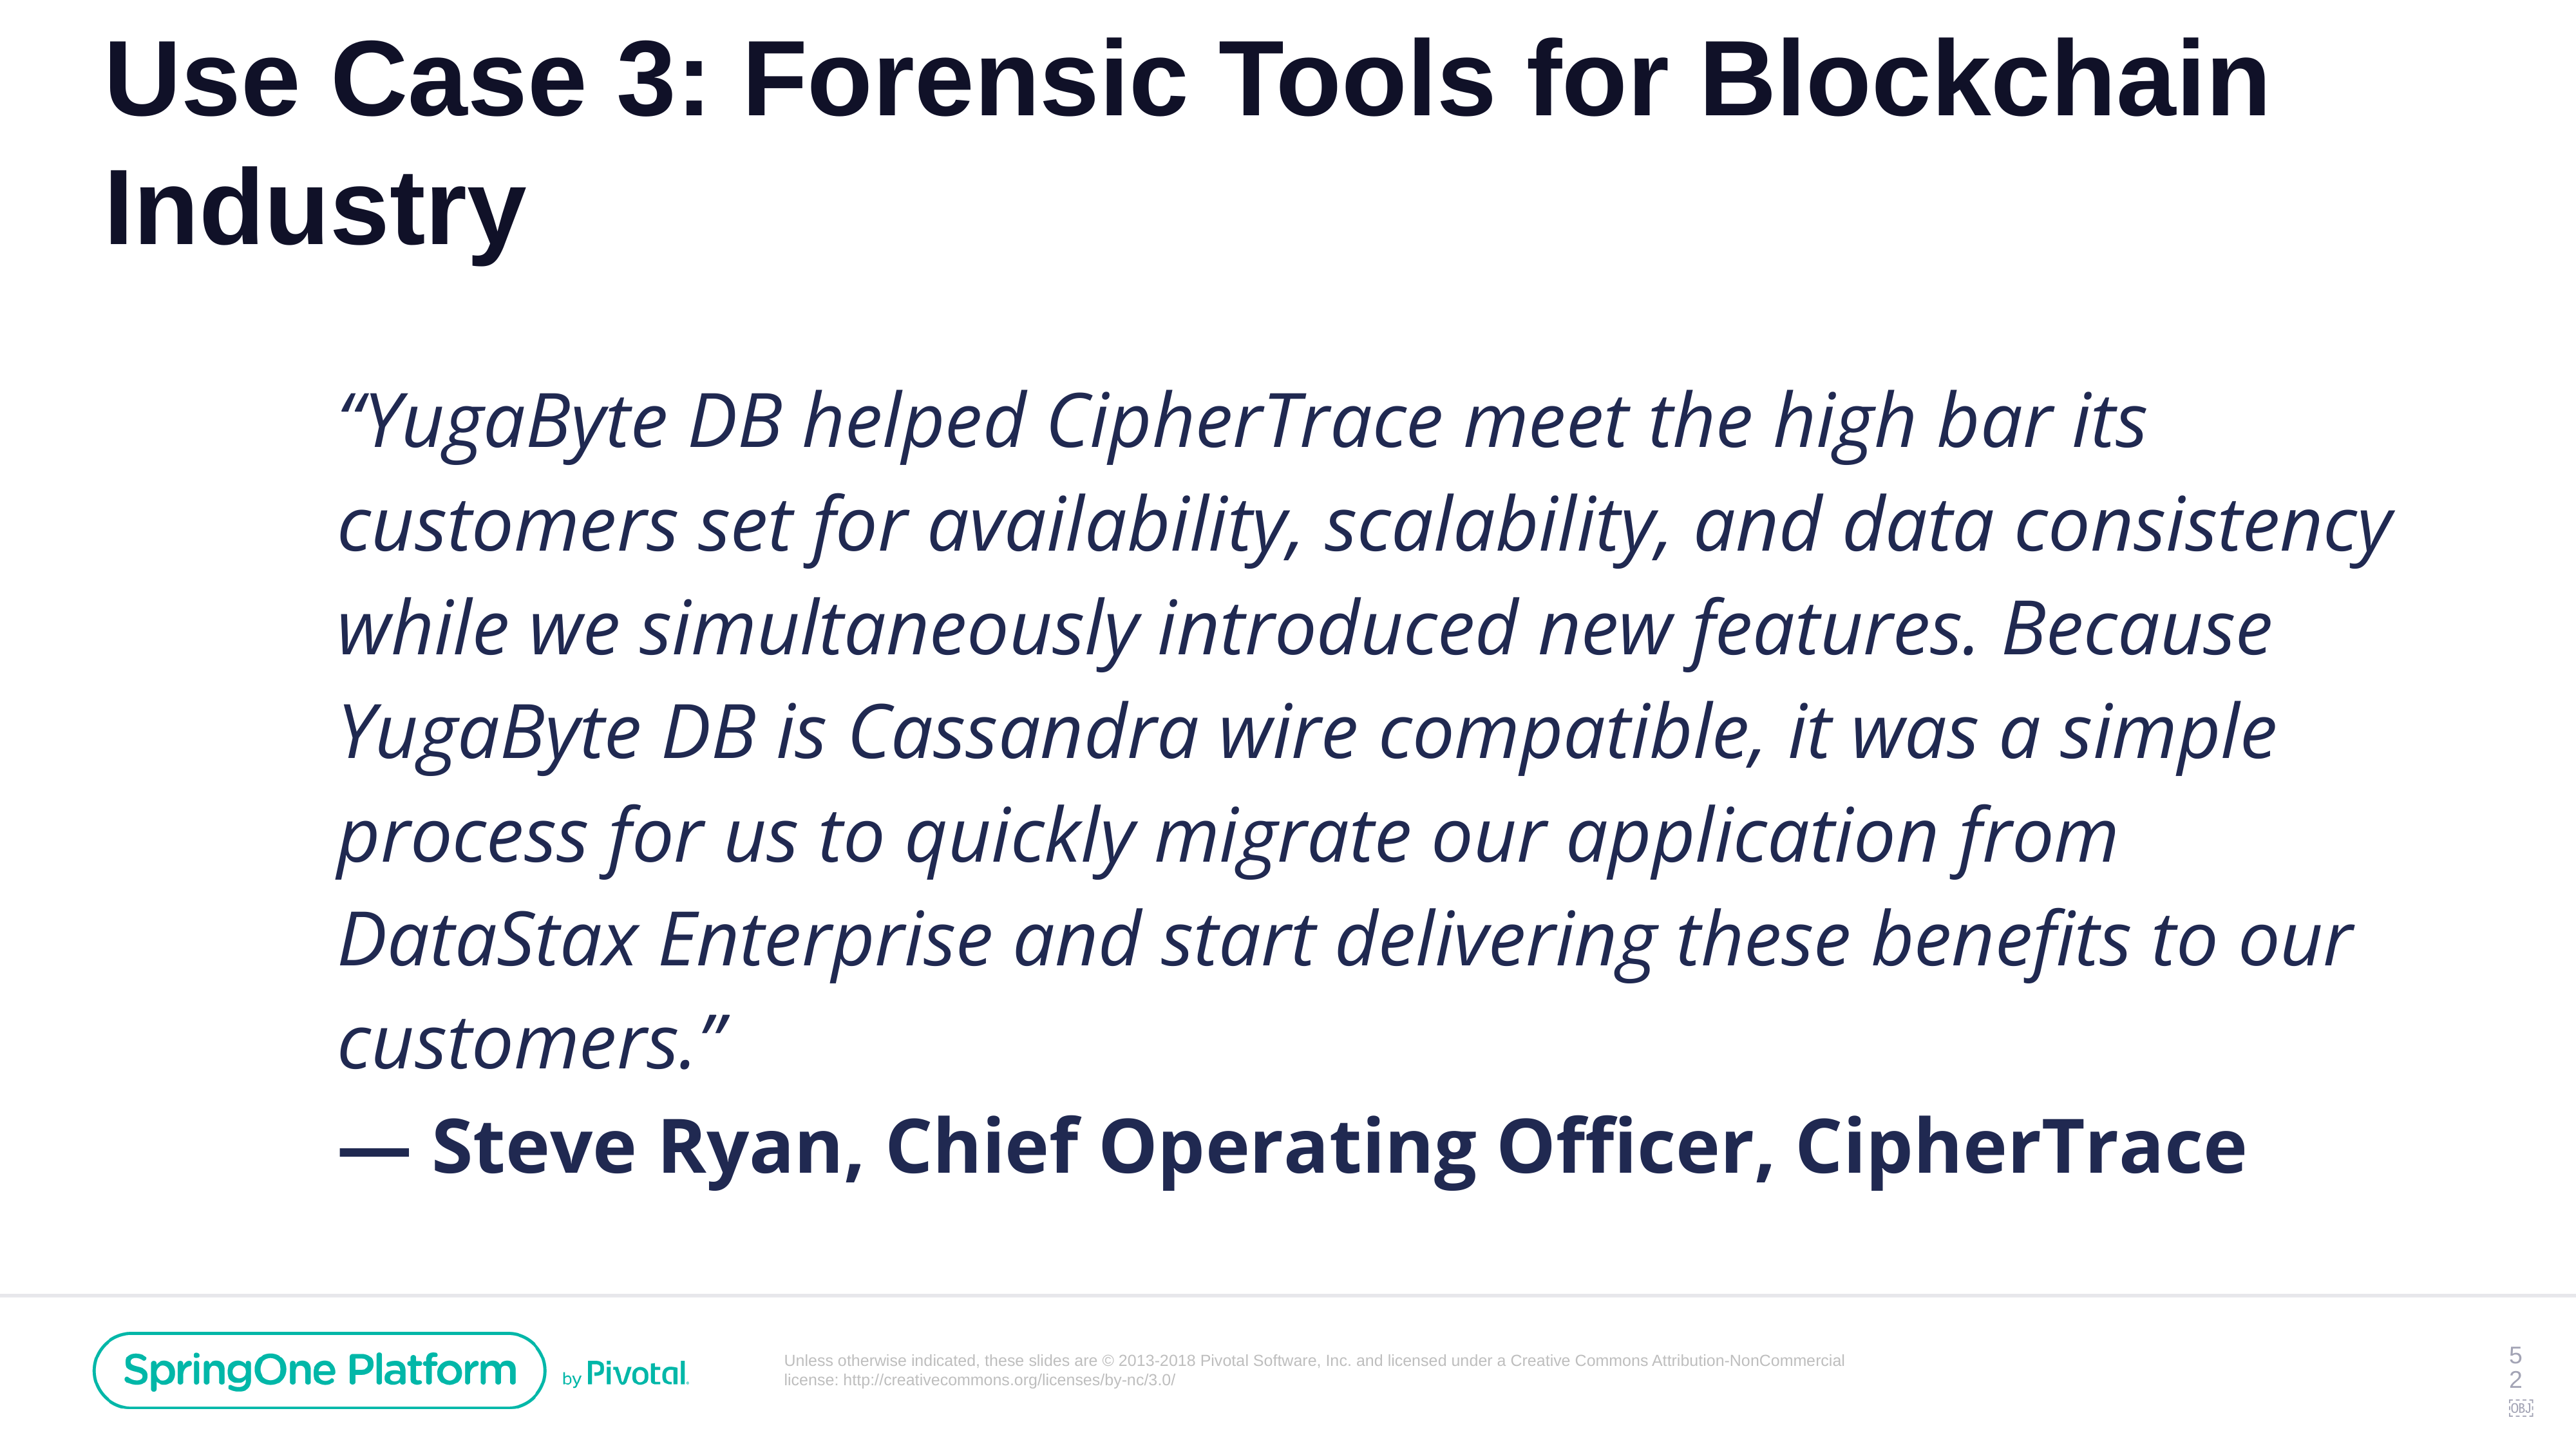

# Use Case 3: Forensic Tools for Blockchain Industry
“YugaByte DB helped CipherTrace meet the high bar its customers set for availability, scalability, and data consistency while we simultaneously introduced new features. Because YugaByte DB is Cassandra wire compatible, it was a simple process for us to quickly migrate our application from DataStax Enterprise and start delivering these benefits to our customers.”
— Steve Ryan, Chief Operating Officer, CipherTrace

52￼